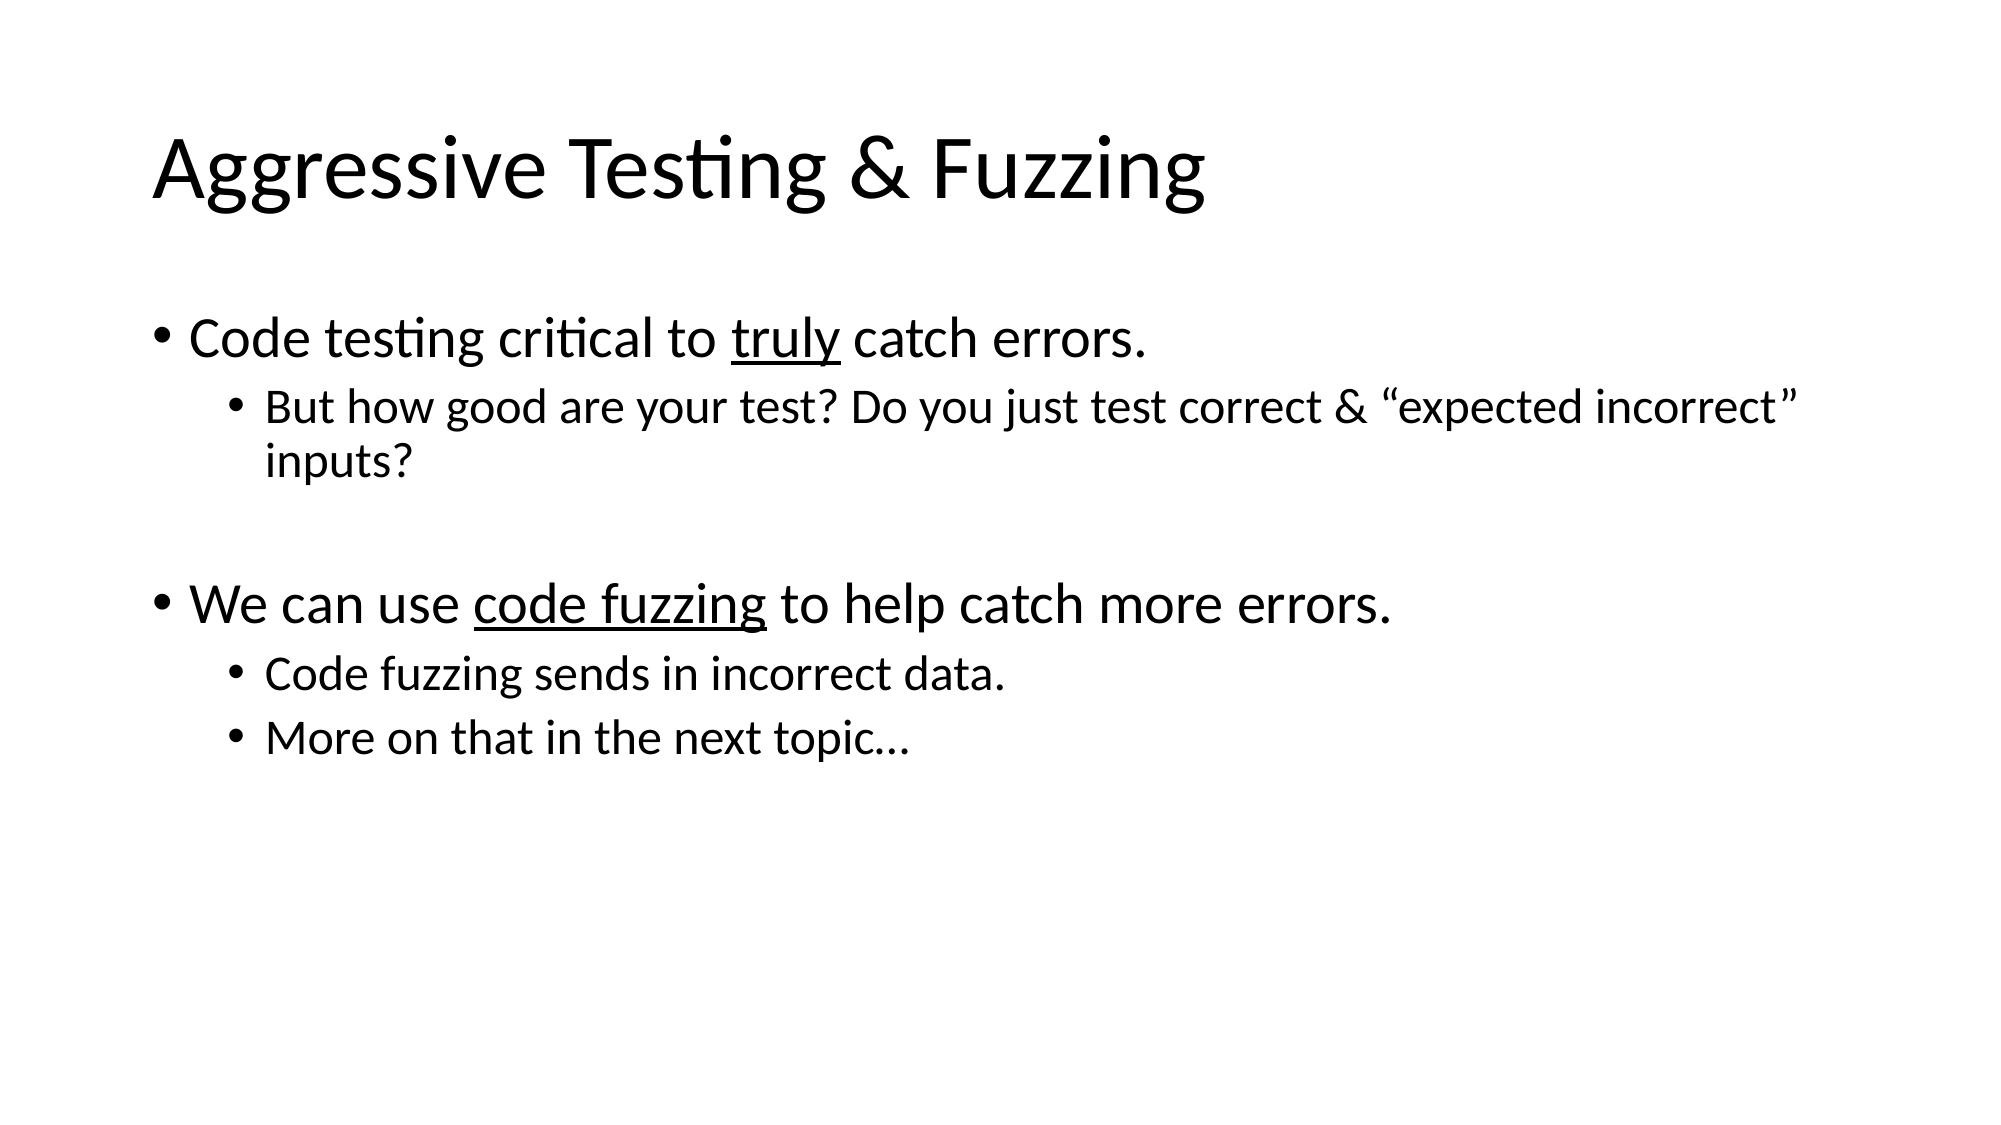

# Aggressive Testing & Fuzzing
Code testing critical to truly catch errors.
But how good are your test? Do you just test correct & “expected incorrect” inputs?

We can use code fuzzing to help catch more errors.
Code fuzzing sends in incorrect data.
More on that in the next topic…